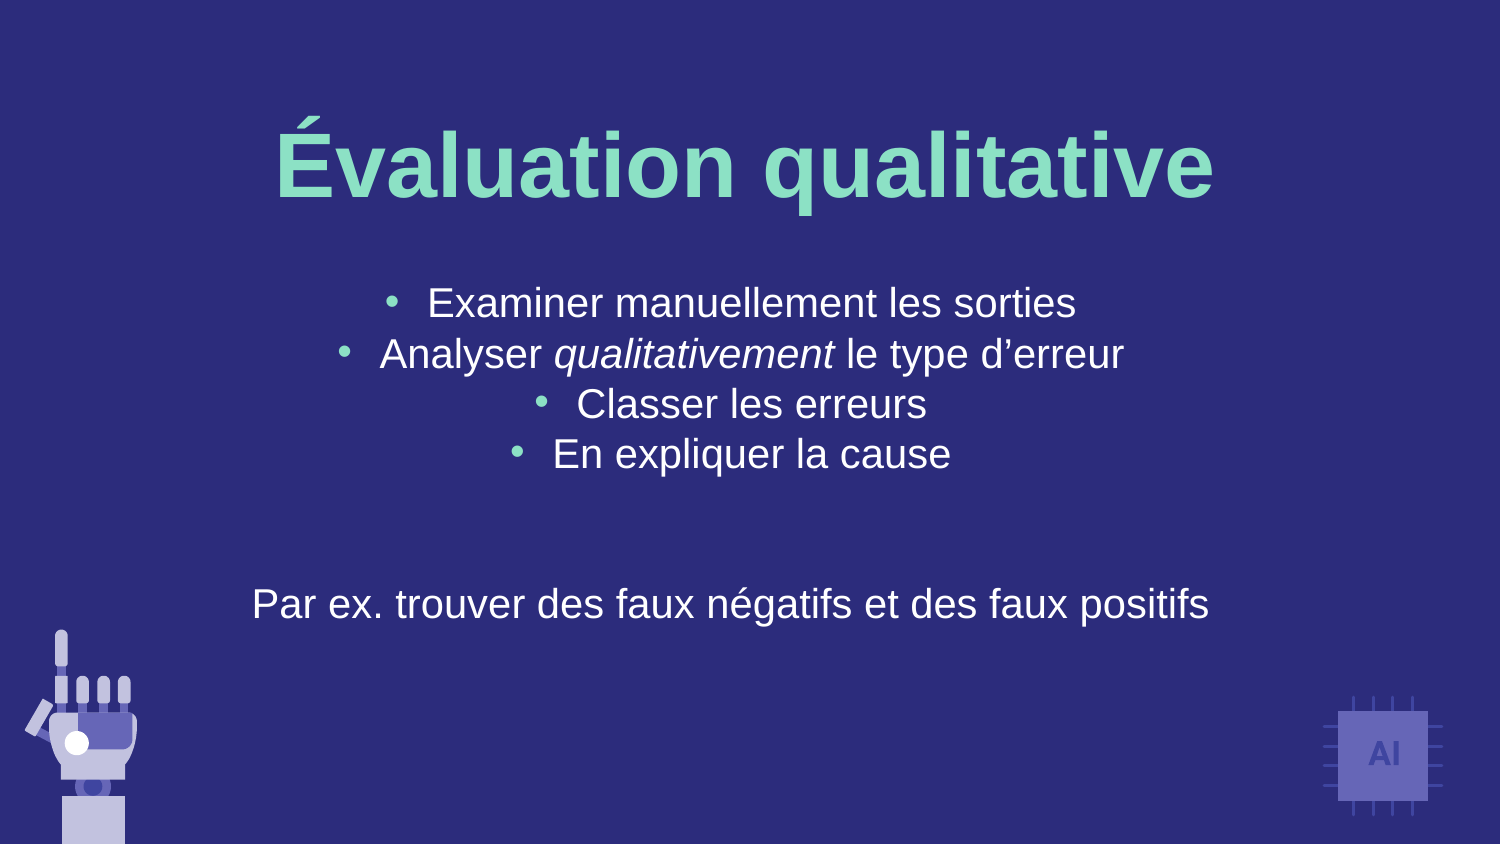

# Évaluation qualitative
Examiner manuellement les sorties
Analyser qualitativement le type d’erreur
Classer les erreurs
En expliquer la cause

Par ex. trouver des faux négatifs et des faux positifs